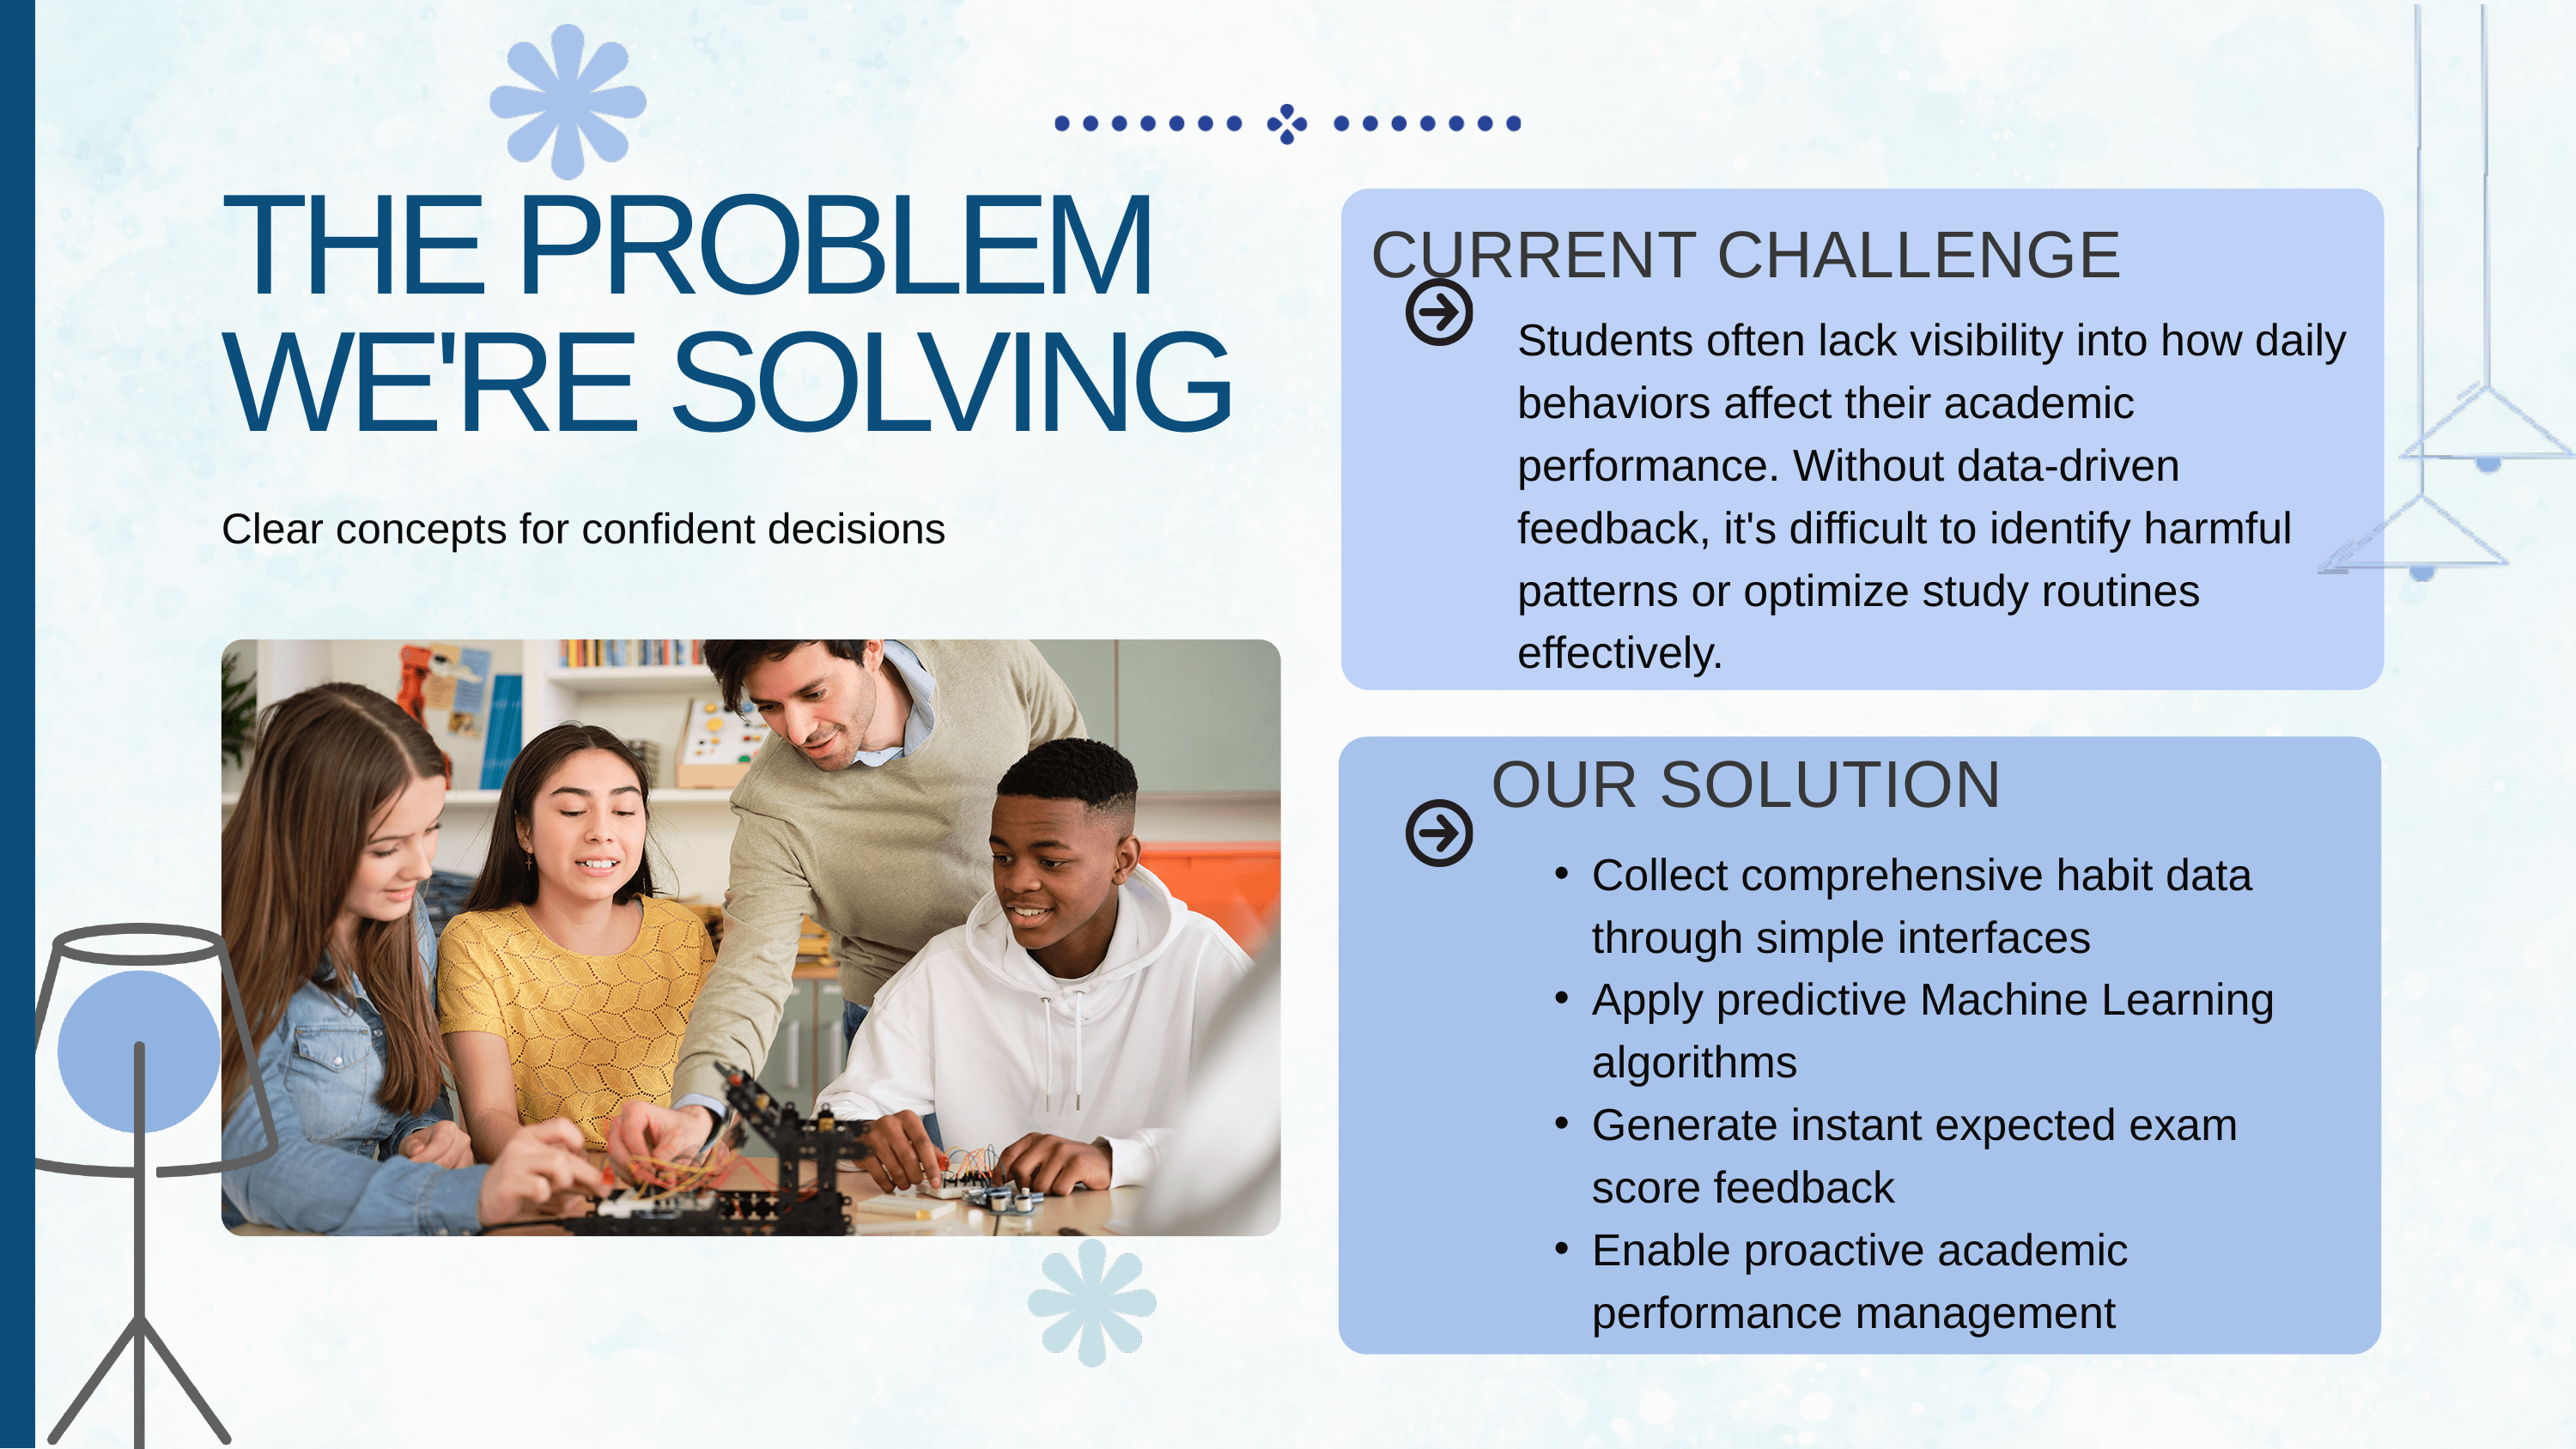

THE PROBLEM WE'RE SOLVING

CURRENT CHALLENGE

Students often lack visibility into how daily behaviors affect their academic performance. Without data-driven feedback, it's difficult to identify harmful patterns or optimize study routines effectively.
Clear concepts for confident decisions

OUR SOLUTION

Collect comprehensive habit data through simple interfaces
Apply predictive Machine Learning algorithms
Generate instant expected exam score feedback
Enable proactive academic performance management